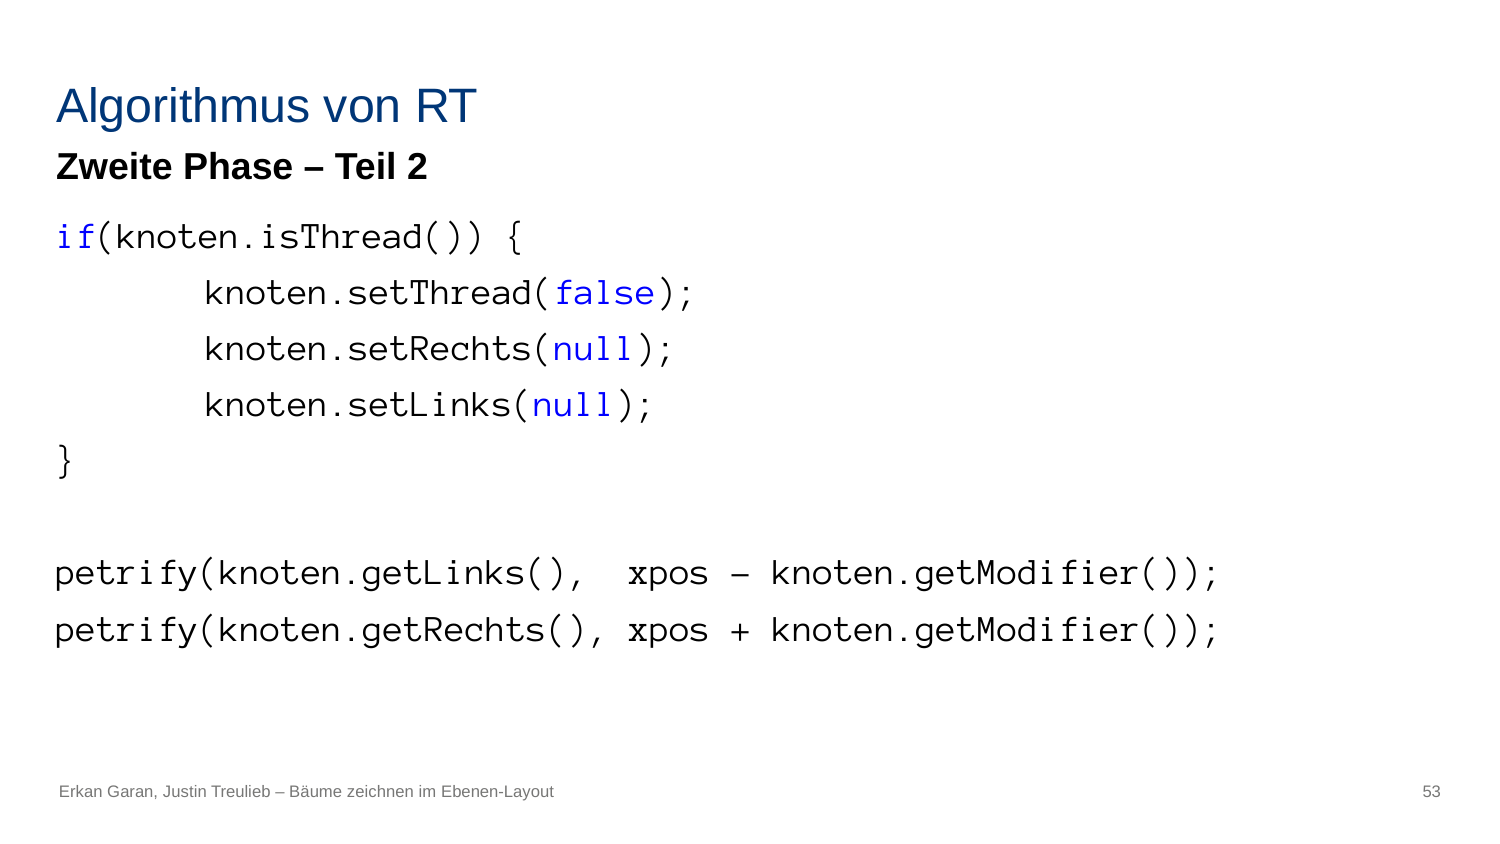

# Algorithmus von RT
Zweite Phase – Teil 2
if(knoten.isThread()) {
	knoten.setThread(false);
	knoten.setRechts(null);
	knoten.setLinks(null);
}

petrify(knoten.getLinks(),  xpos - knoten.getModifier());
petrify(knoten.getRechts(), xpos + knoten.getModifier());

Erkan Garan, Justin Treulieb – Bäume zeichnen im Ebenen-Layout